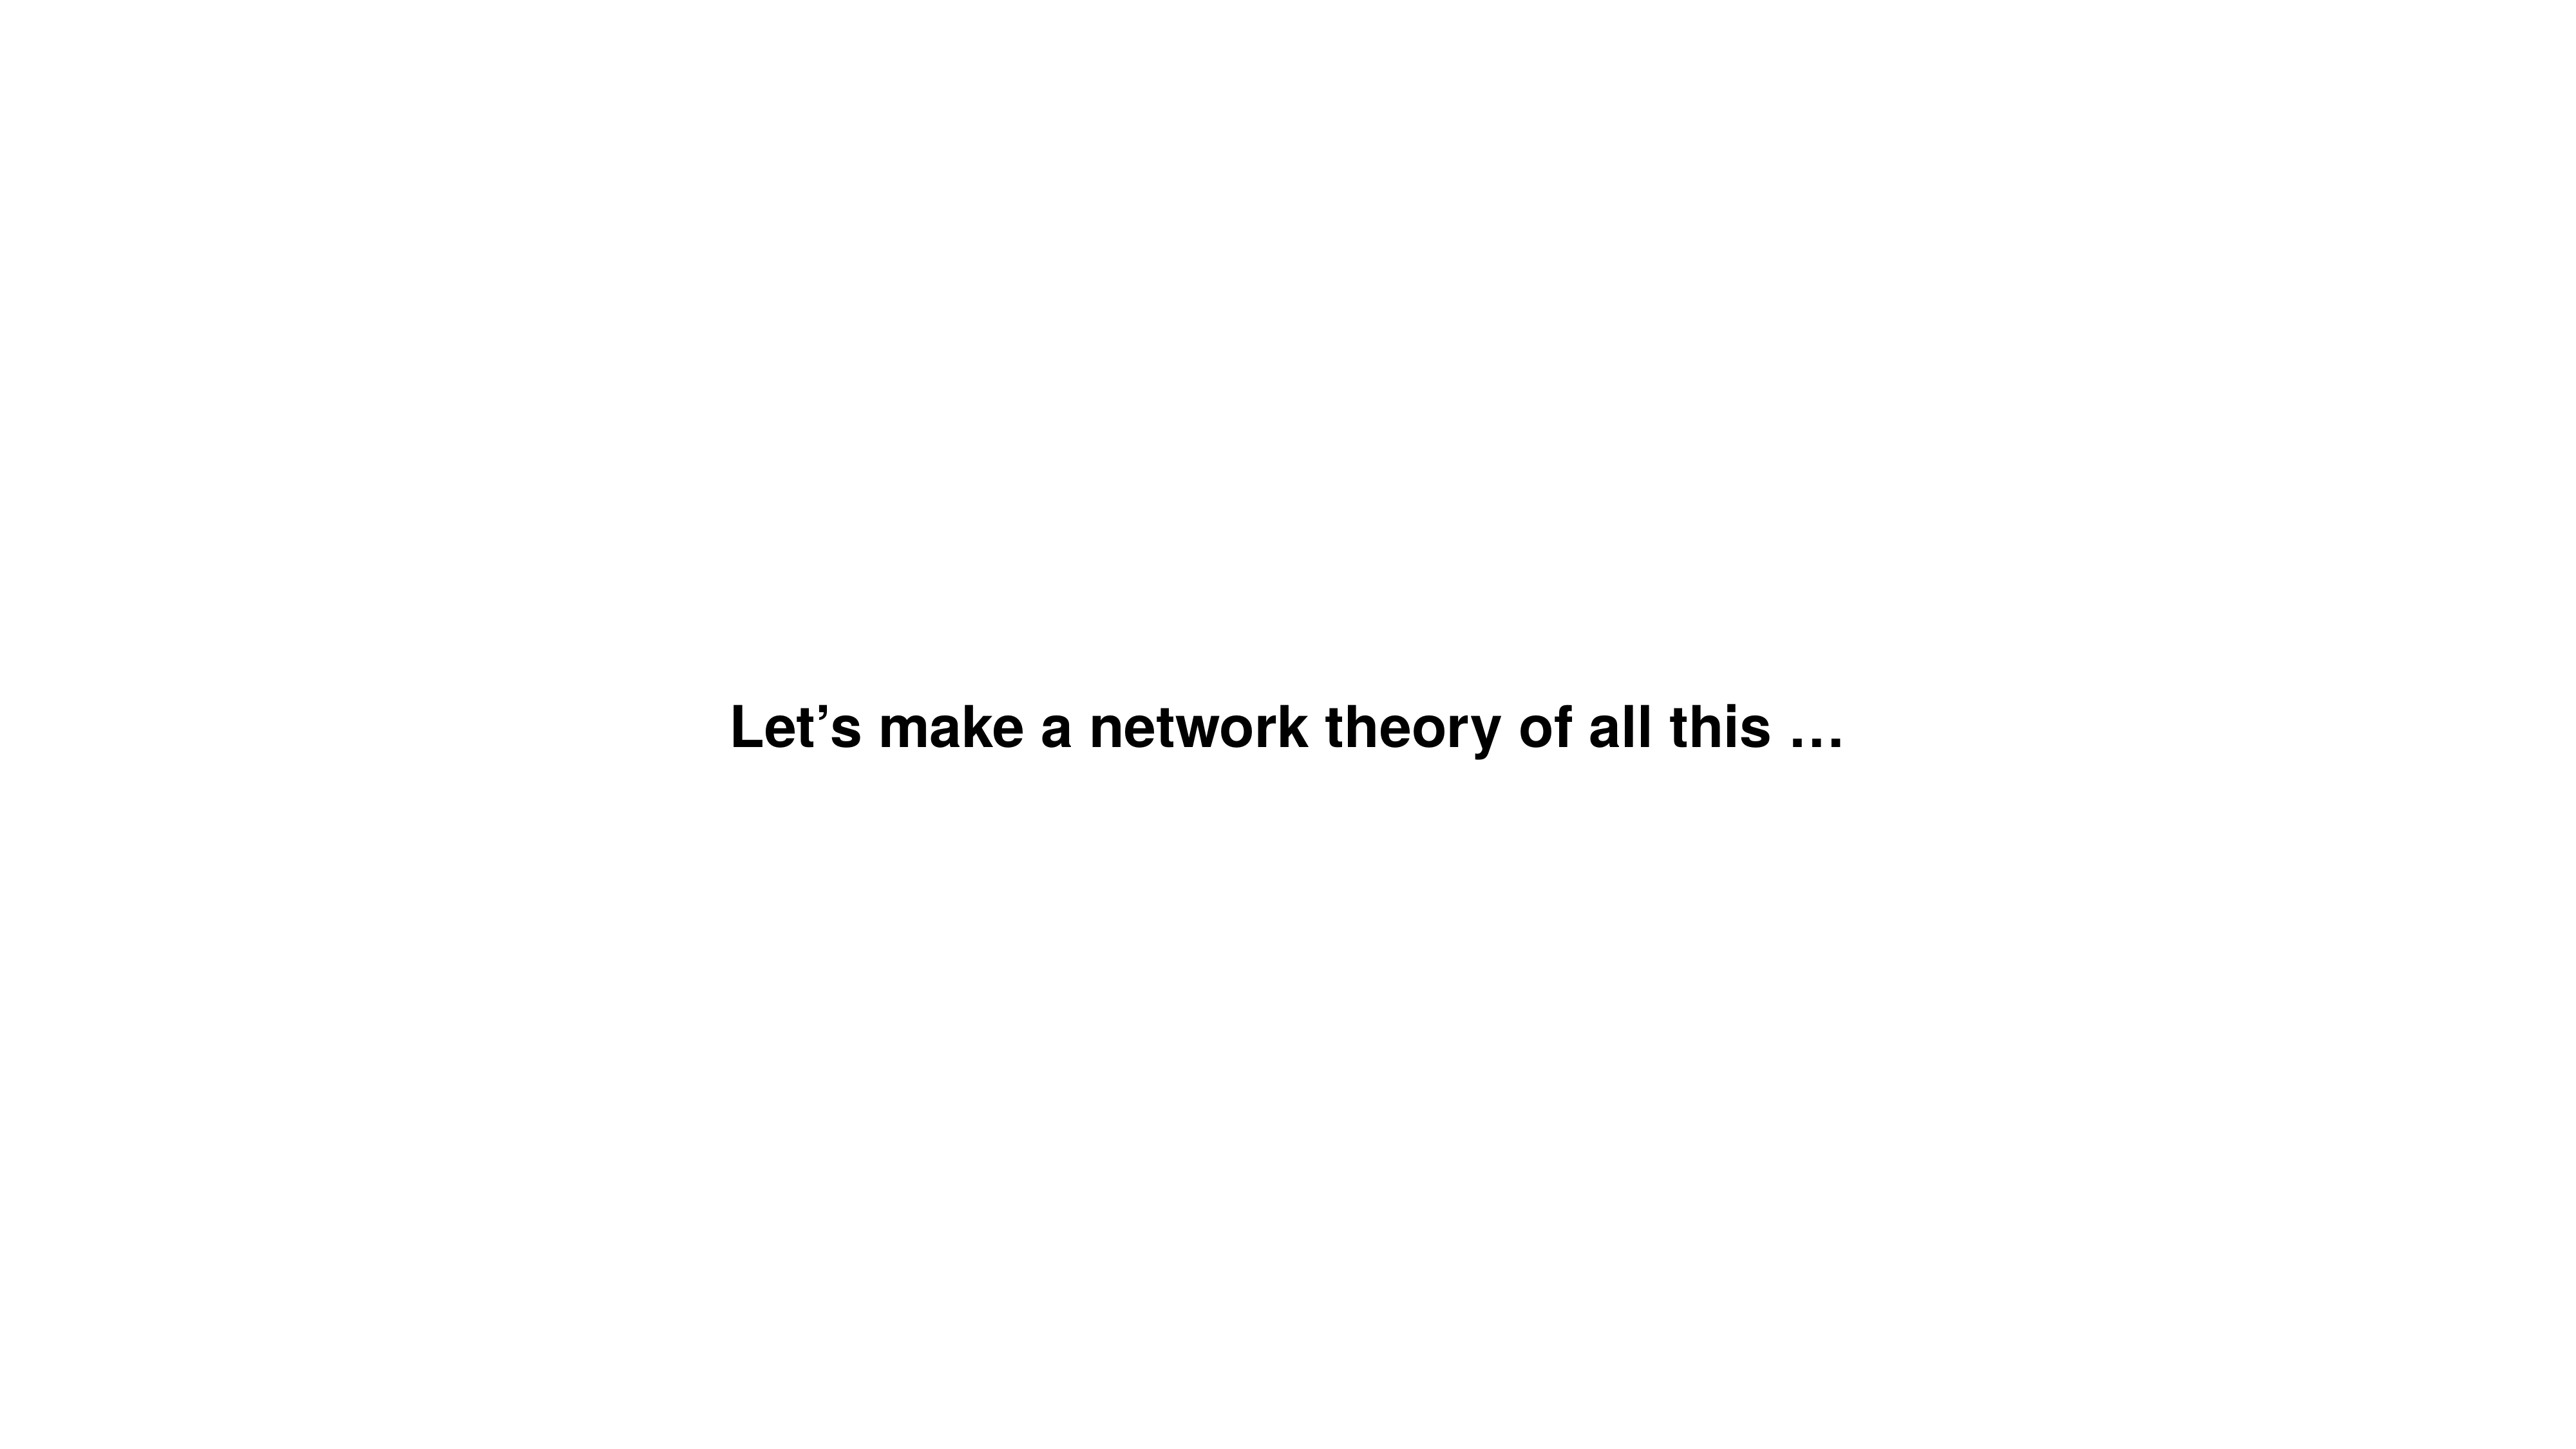

Let’s make a network theory of all this …